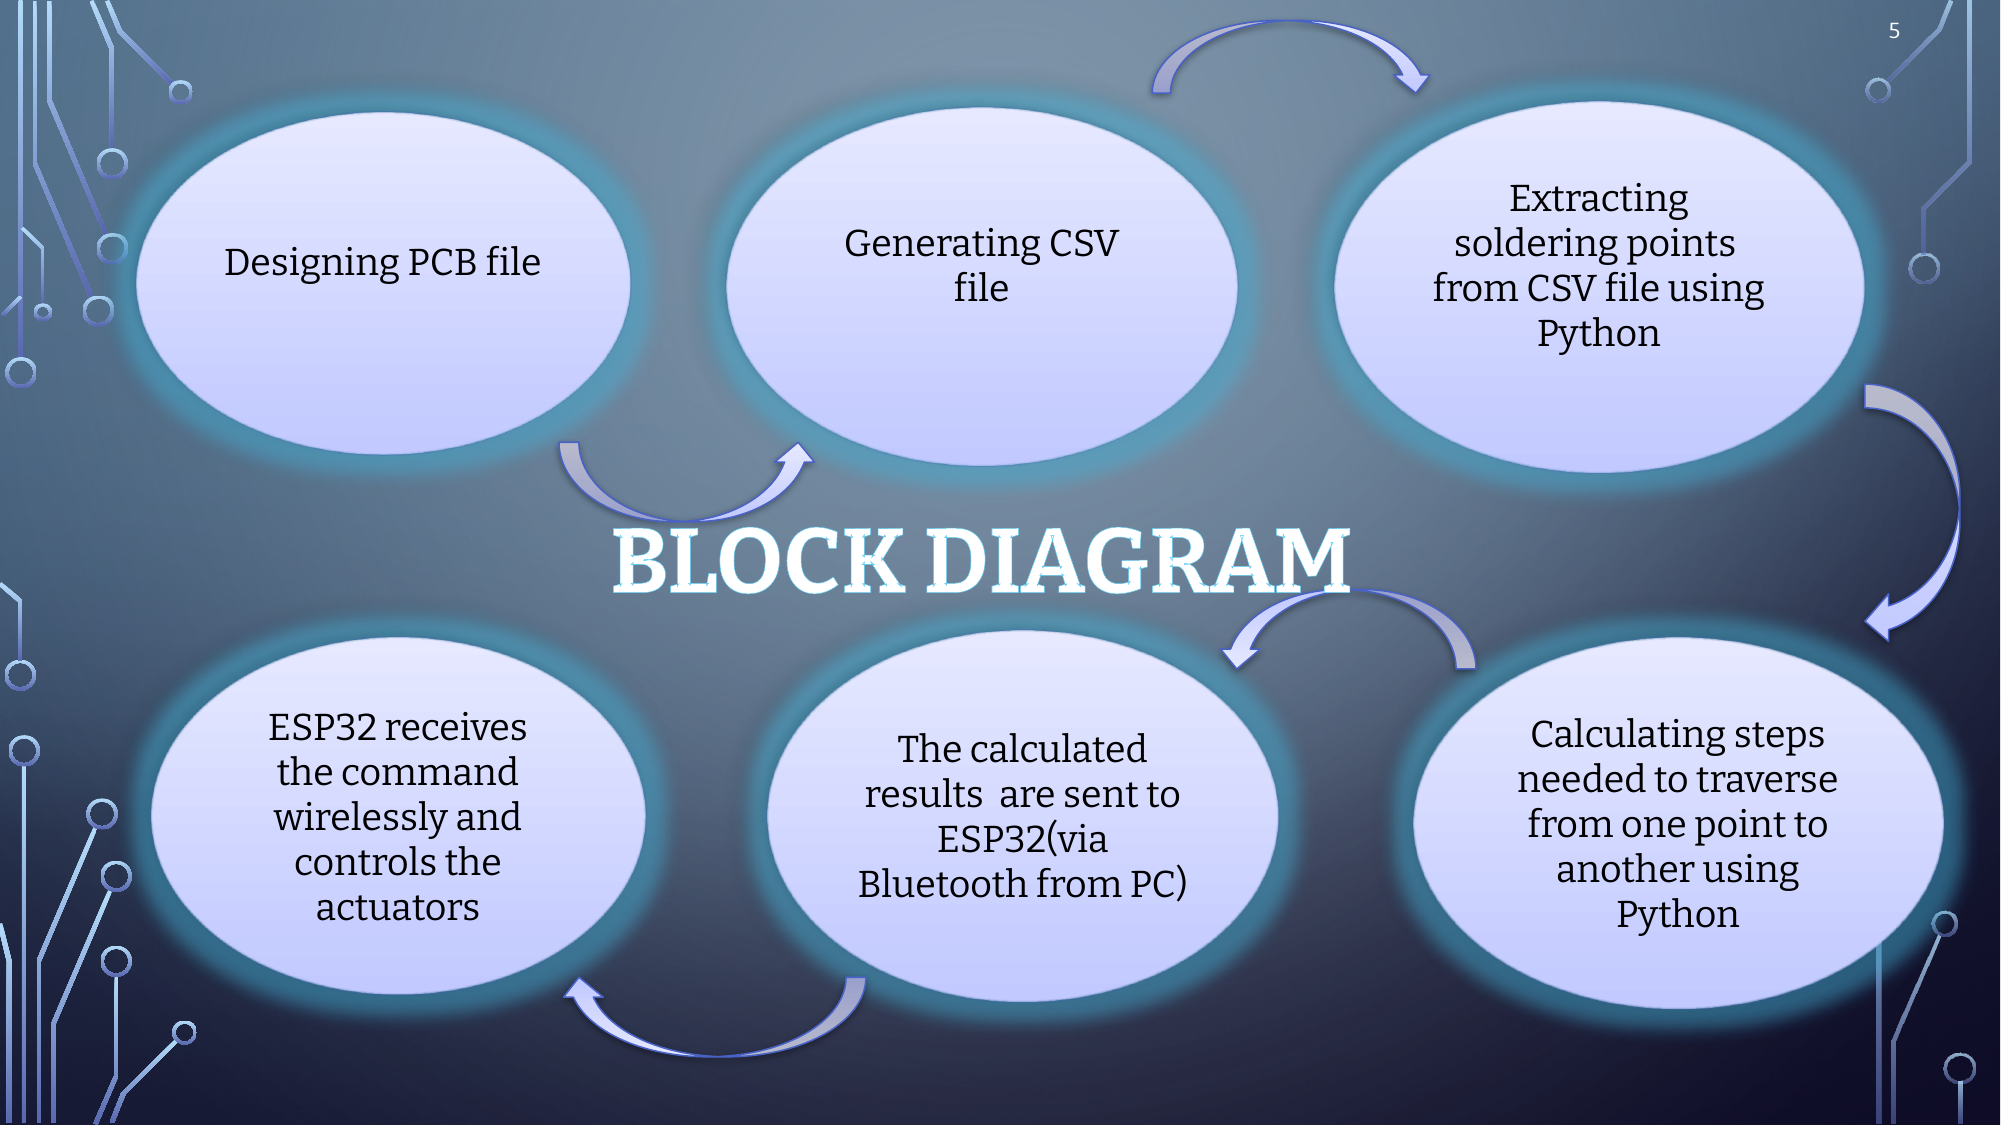

5

Extracting soldering points  from CSV file using Python

Generating CSV file

Designing PCB file

BLOCK DIAGRAM

The calculated results  are sent to ESP32(via Bluetooth from PC)

ESP32 receives the command wirelessly and controls the actuators

Calculating steps needed to traverse from one point to another using Python